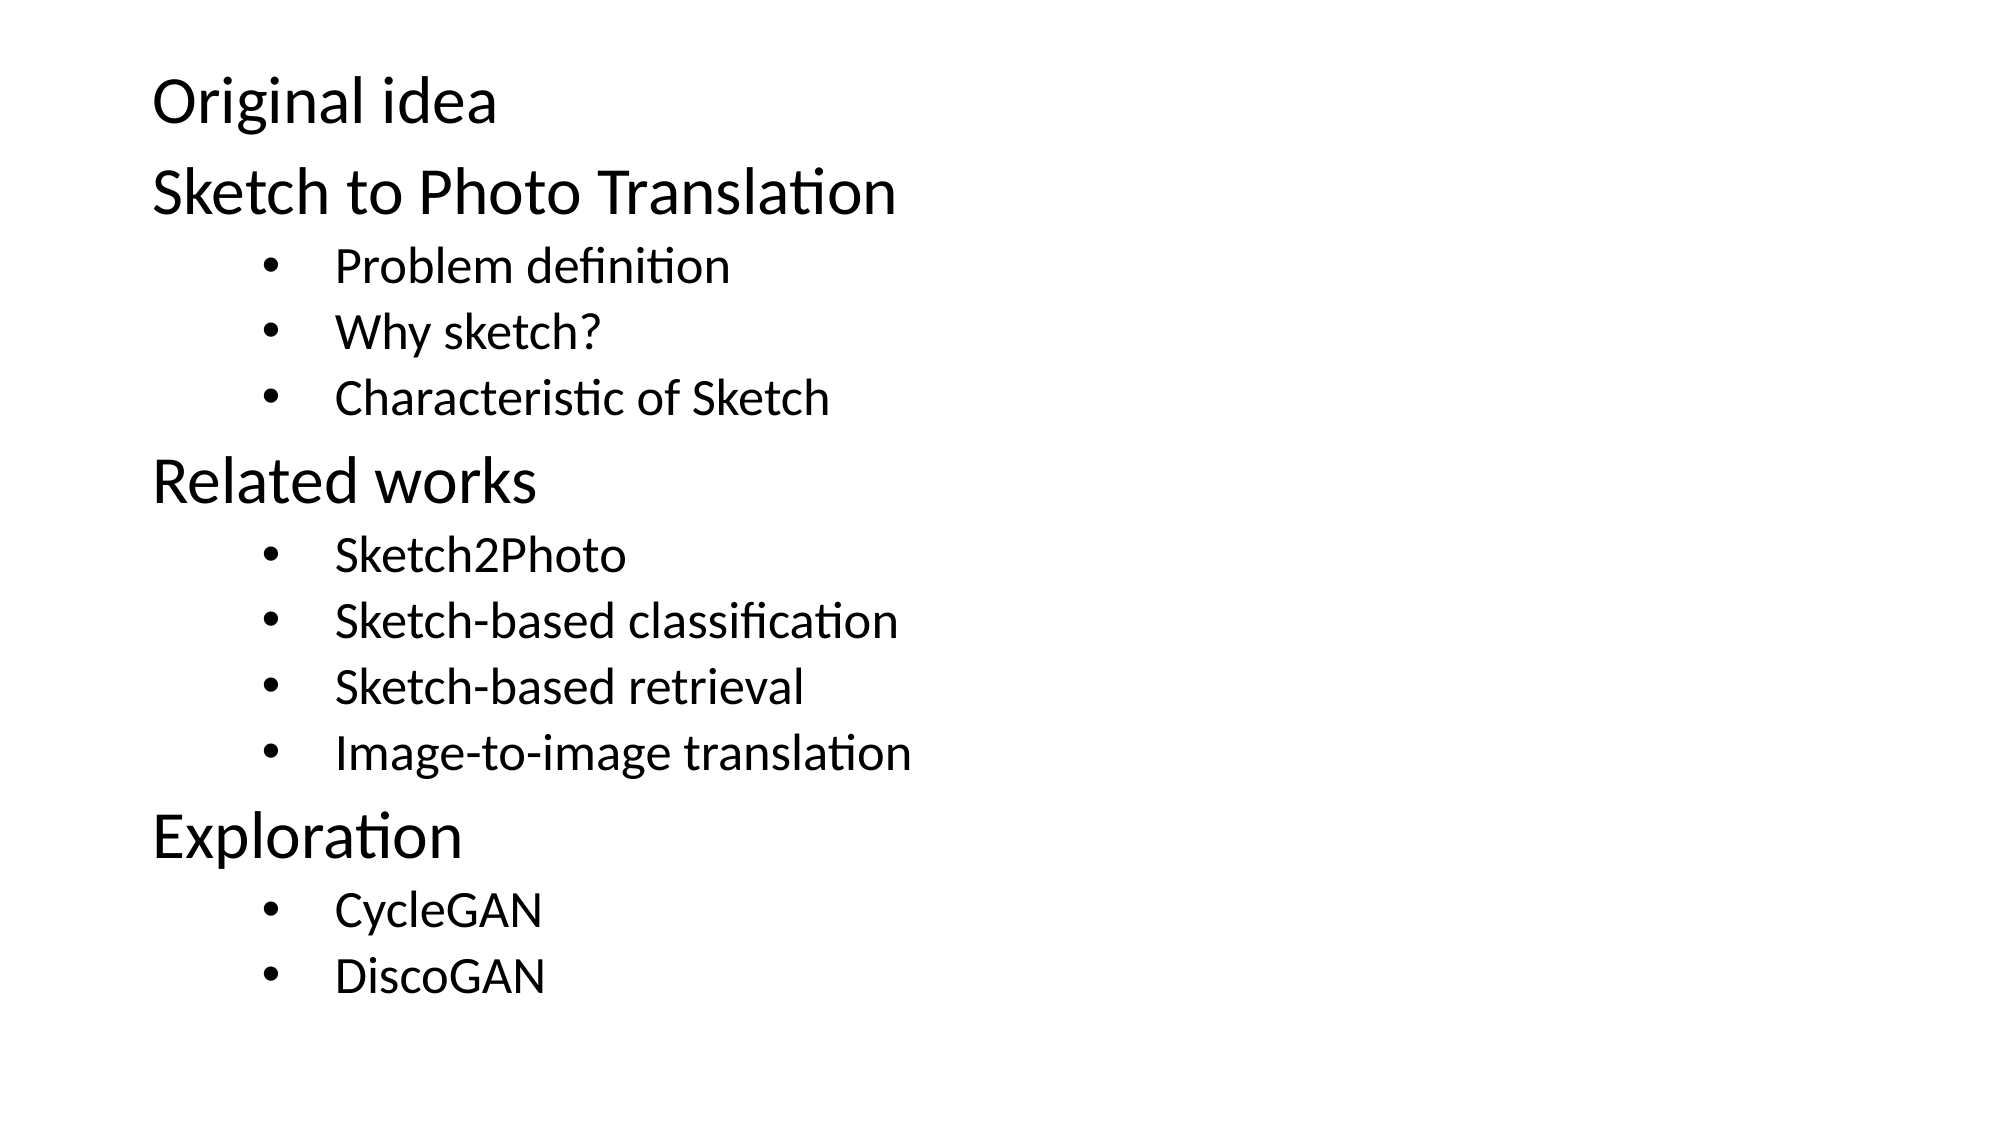

Original idea
Sketch to Photo Translation
Problem definition
Why sketch?
Characteristic of Sketch
Related works
Sketch2Photo
Sketch-based classification
Sketch-based retrieval
Image-to-image translation
Exploration
CycleGAN
DiscoGAN